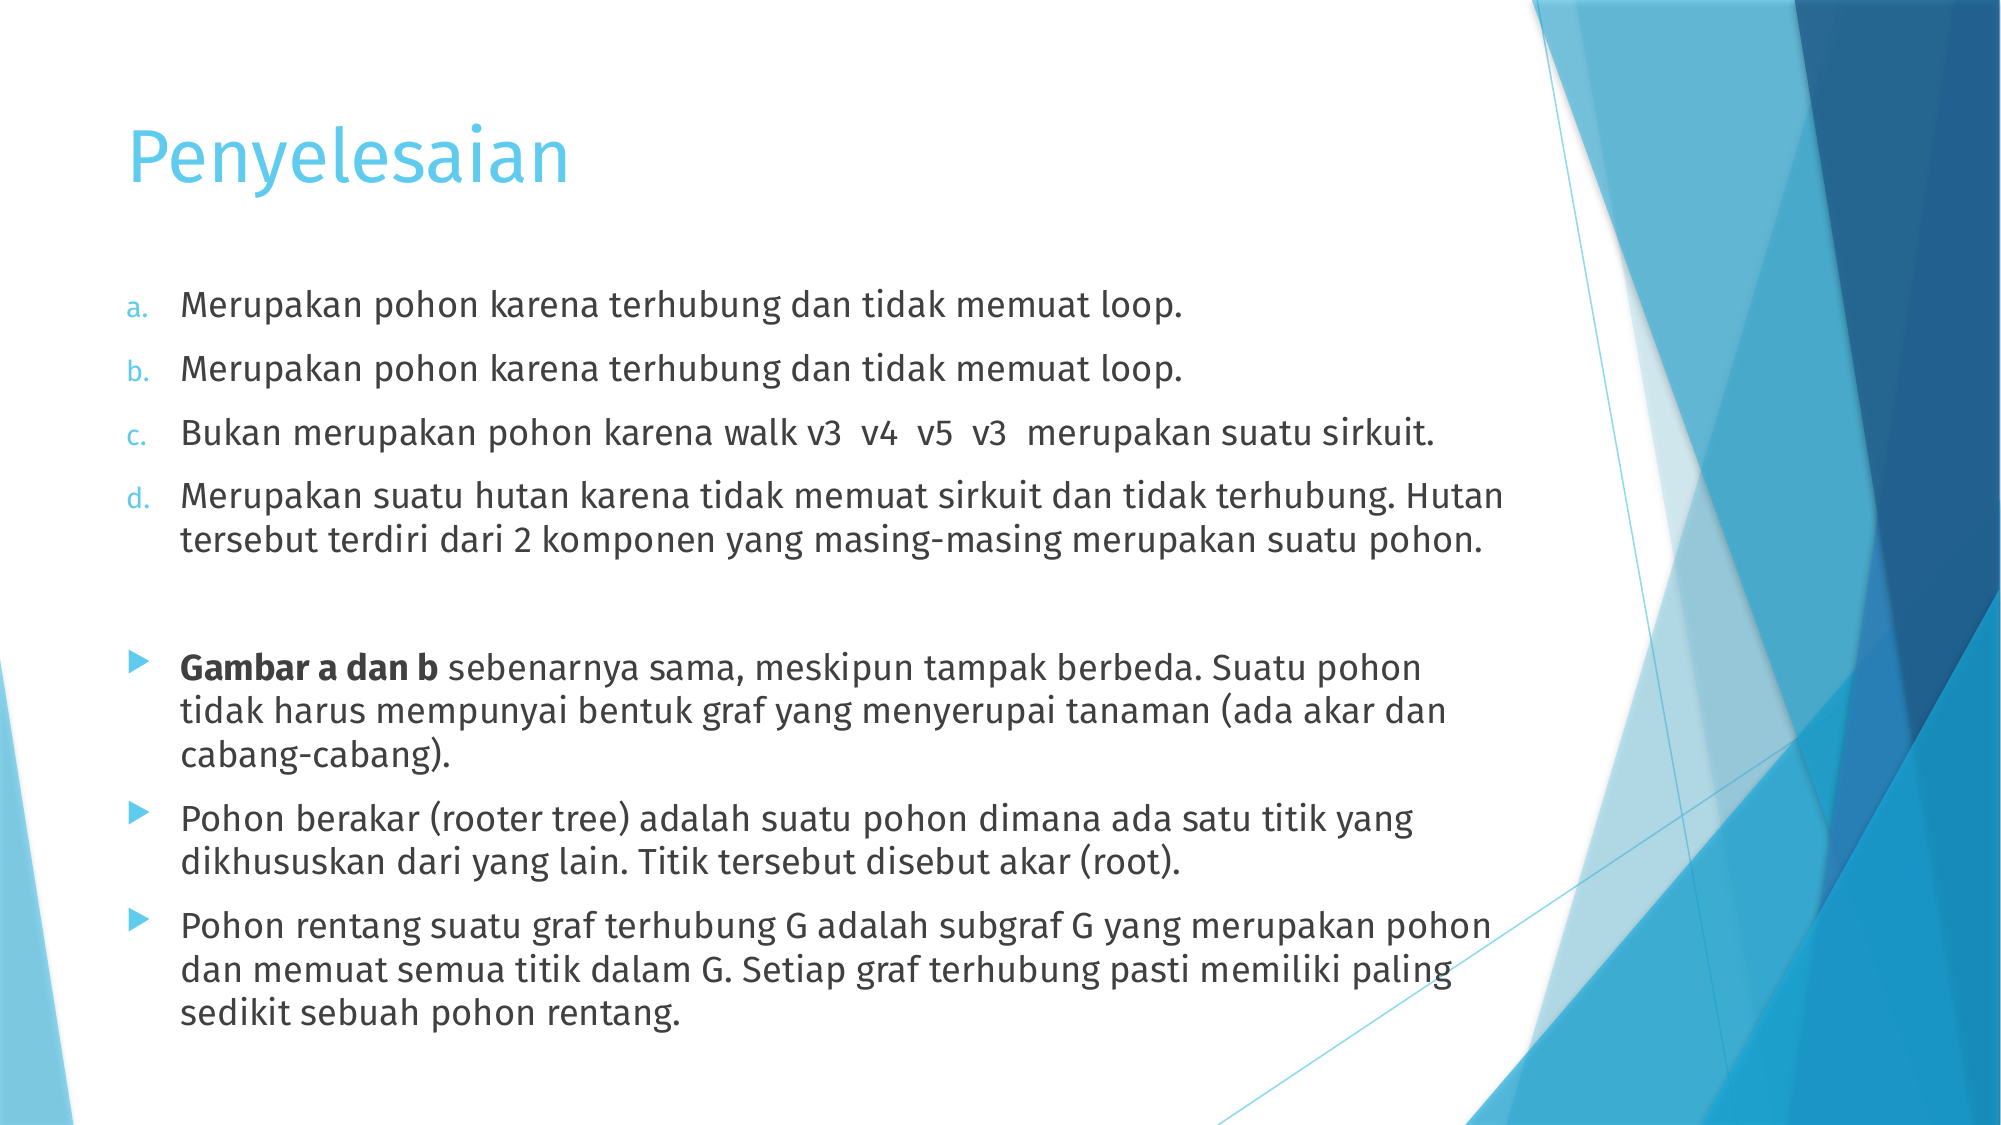

# Penyelesaian
Merupakan pohon karena terhubung dan tidak memuat loop.
Merupakan pohon karena terhubung dan tidak memuat loop.
Bukan merupakan pohon karena walk v3  v4  v5  v3  merupakan suatu sirkuit.
Merupakan suatu hutan karena tidak memuat sirkuit dan tidak terhubung. Hutan tersebut terdiri dari 2 komponen yang masing-masing merupakan suatu pohon.

Gambar a dan b sebenarnya sama, meskipun tampak berbeda. Suatu pohon tidak harus mempunyai bentuk graf yang menyerupai tanaman (ada akar dan cabang-cabang).
Pohon berakar (rooter tree) adalah suatu pohon dimana ada satu titik yang dikhususkan dari yang lain. Titik tersebut disebut akar (root).
Pohon rentang suatu graf terhubung G adalah subgraf G yang merupakan pohon dan memuat semua titik dalam G. Setiap graf terhubung pasti memiliki paling sedikit sebuah pohon rentang.